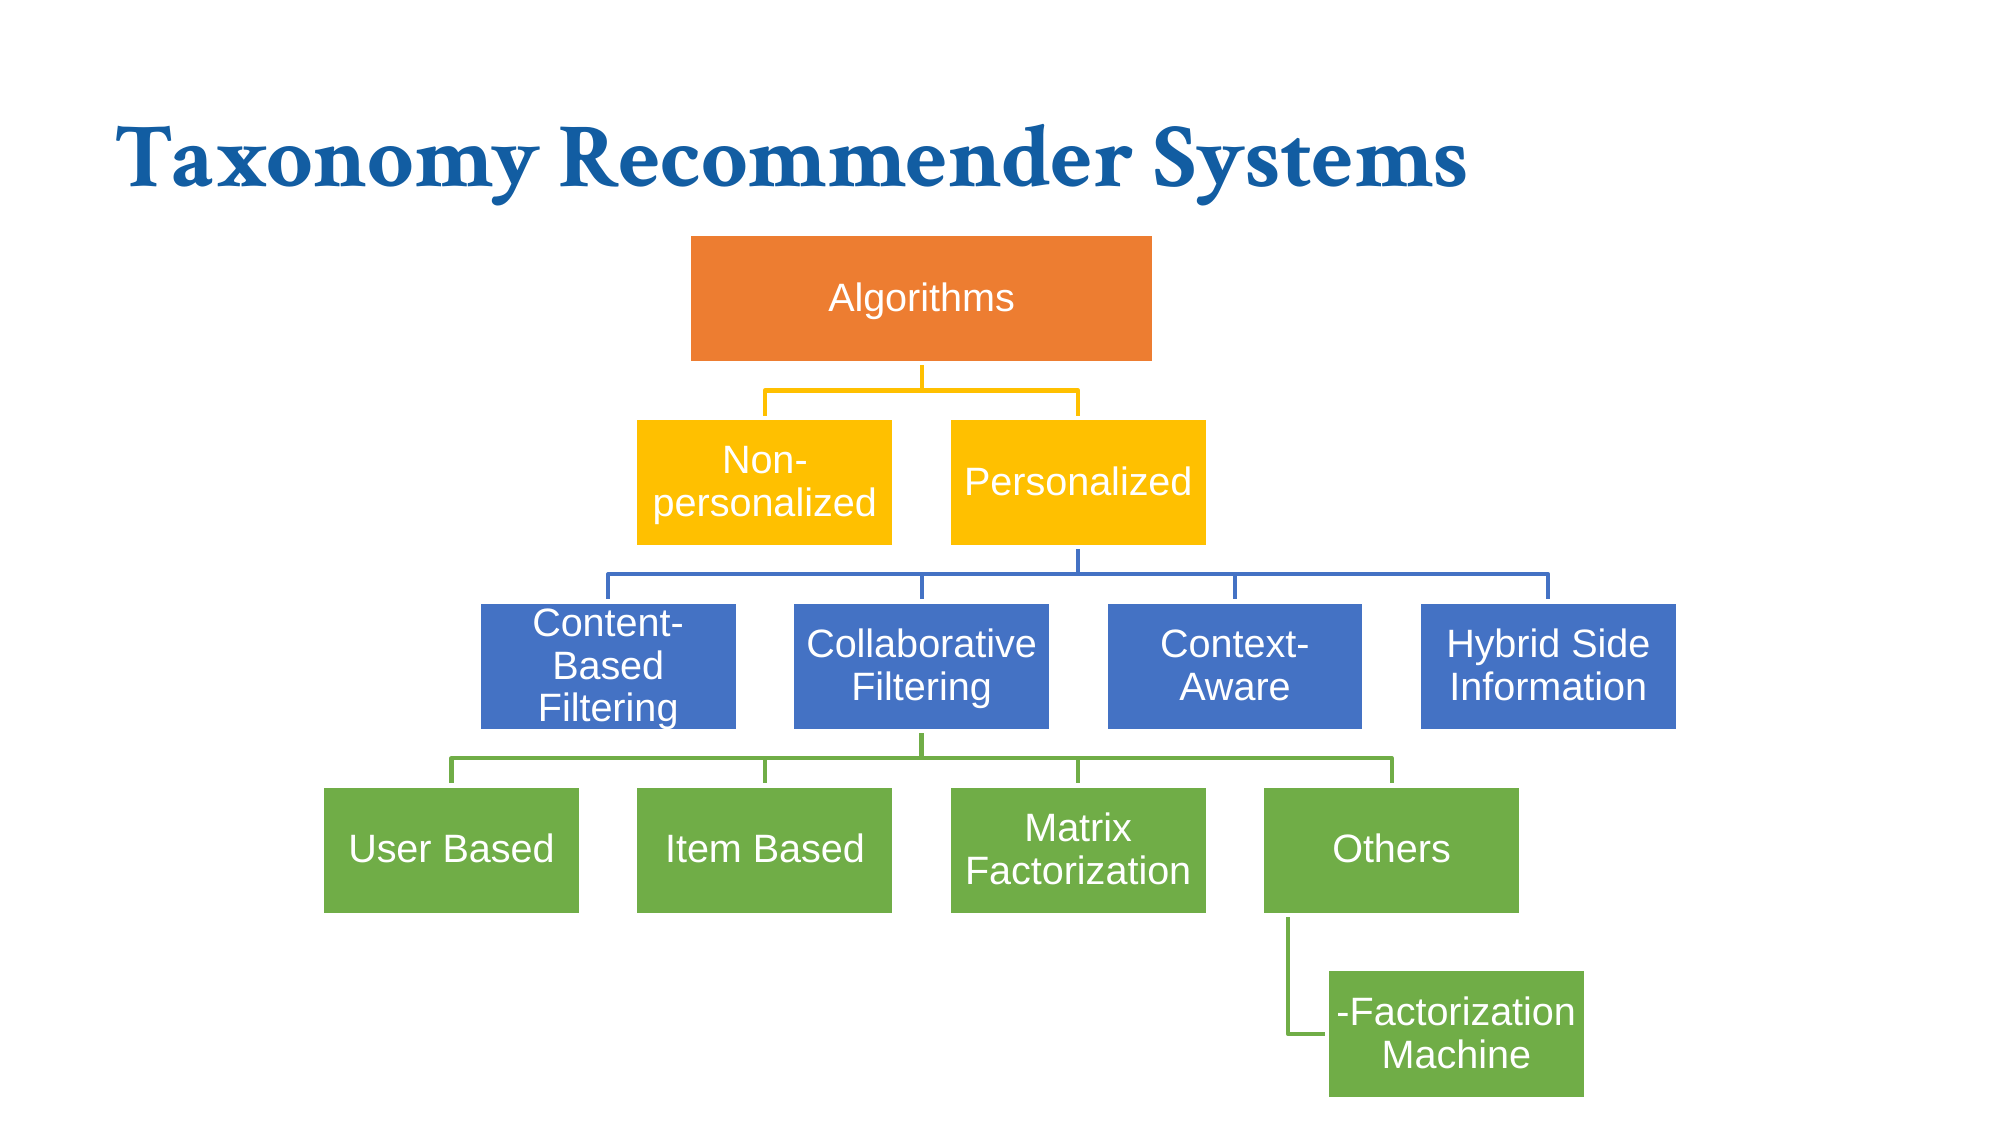

# Taxonomy Recommender Systems
Algorithms
Non-personalized
Personalized
Content-Based Filtering
Collaborative Filtering
User Based
Item Based
Matrix Factorization
Others
-Factorization Machine
Context-Aware
Hybrid Side Information